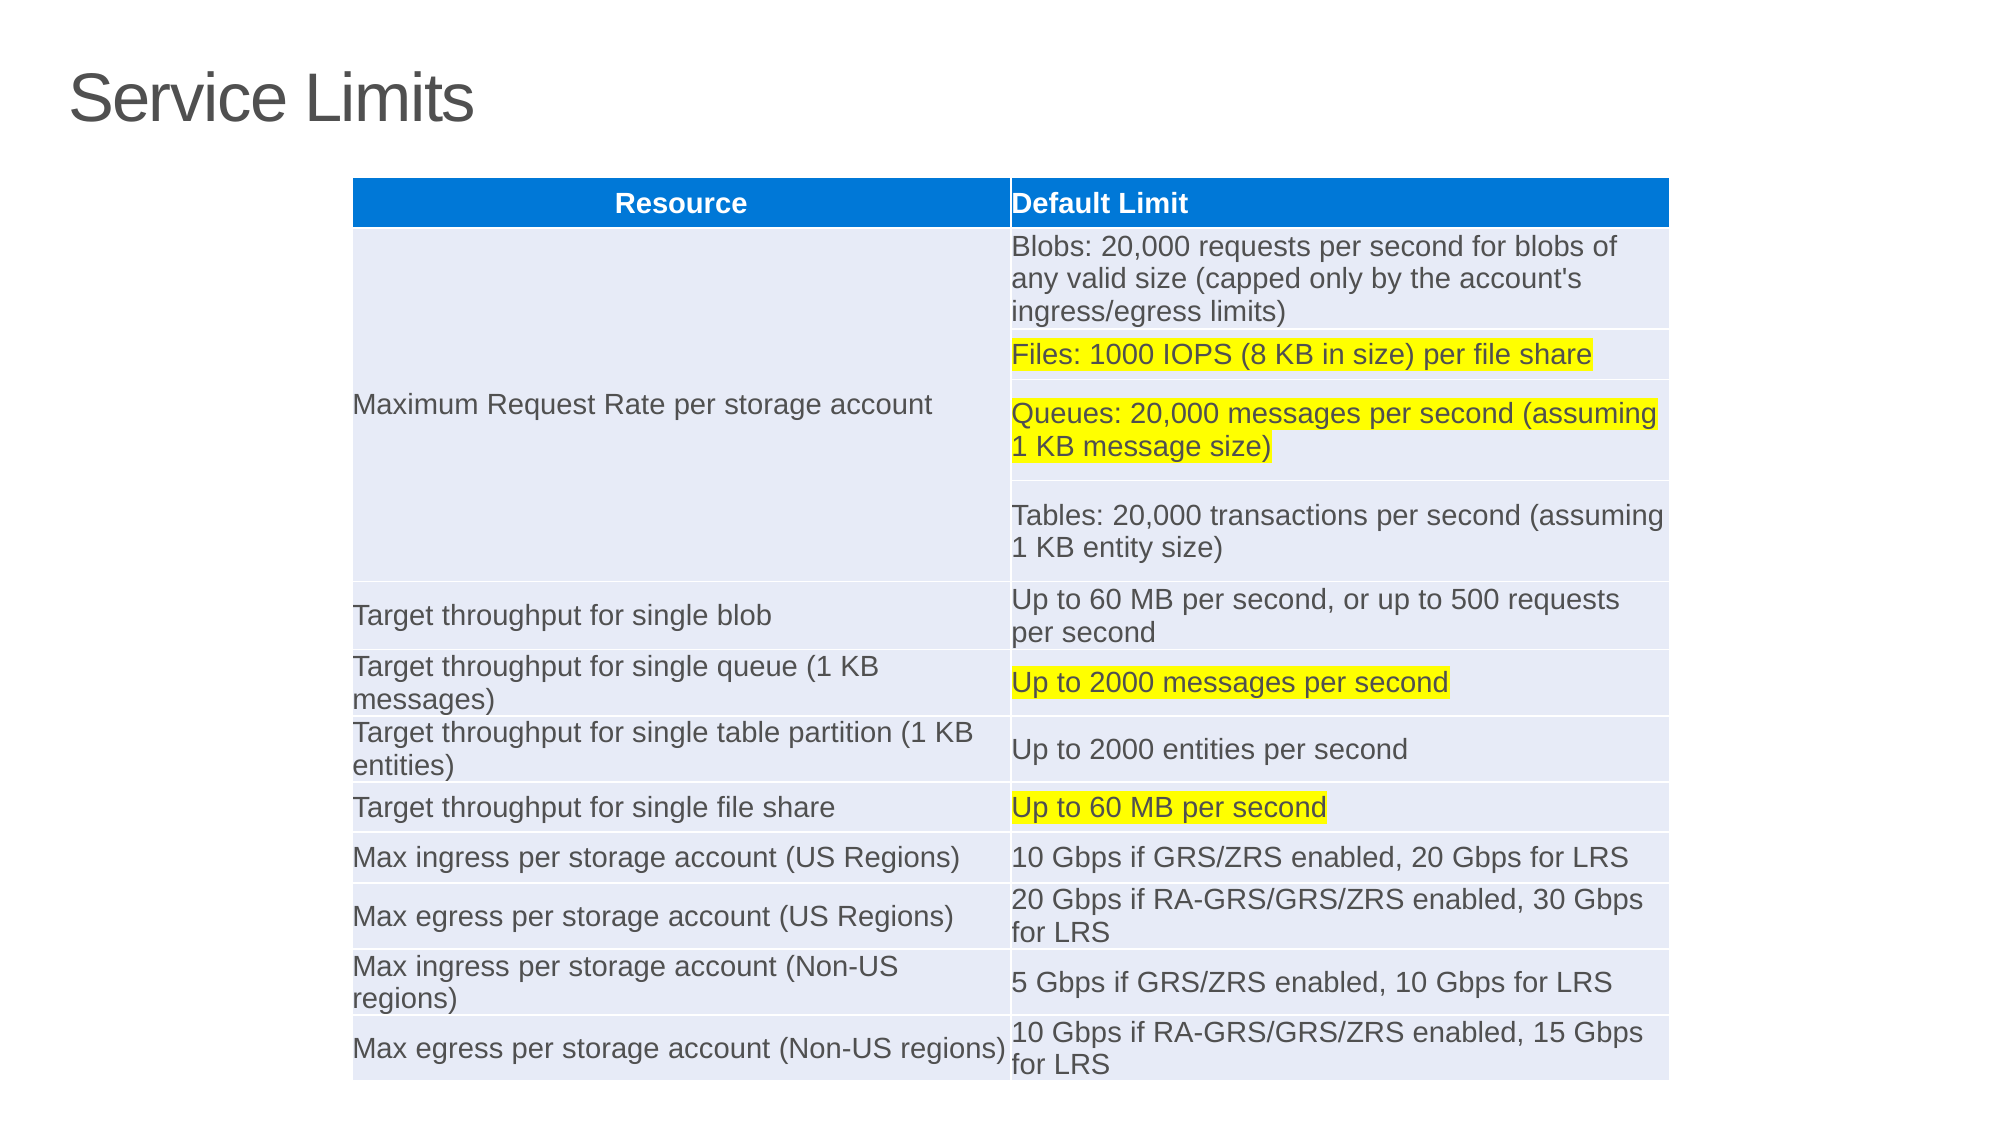

# Service Limits
| Resource | Default Limit |
| --- | --- |
| Maximum Request Rate per storage account | Blobs: 20,000 requests per second for blobs of any valid size (capped only by the account's ingress/egress limits) |
|  | Files: 1000 IOPS (8 KB in size) per file share |
|  | Queues: 20,000 messages per second (assuming 1 KB message size) |
|  | Tables: 20,000 transactions per second (assuming 1 KB entity size) |
| Target throughput for single blob | Up to 60 MB per second, or up to 500 requests per second |
| Target throughput for single queue (1 KB messages) | Up to 2000 messages per second |
| Target throughput for single table partition (1 KB entities) | Up to 2000 entities per second |
| Target throughput for single file share | Up to 60 MB per second |
| Max ingress per storage account (US Regions) | 10 Gbps if GRS/ZRS enabled, 20 Gbps for LRS |
| Max egress per storage account (US Regions) | 20 Gbps if RA-GRS/GRS/ZRS enabled, 30 Gbps for LRS |
| Max ingress per storage account (Non-US regions) | 5 Gbps if GRS/ZRS enabled, 10 Gbps for LRS |
| Max egress per storage account (Non-US regions) | 10 Gbps if RA-GRS/GRS/ZRS enabled, 15 Gbps for LRS |